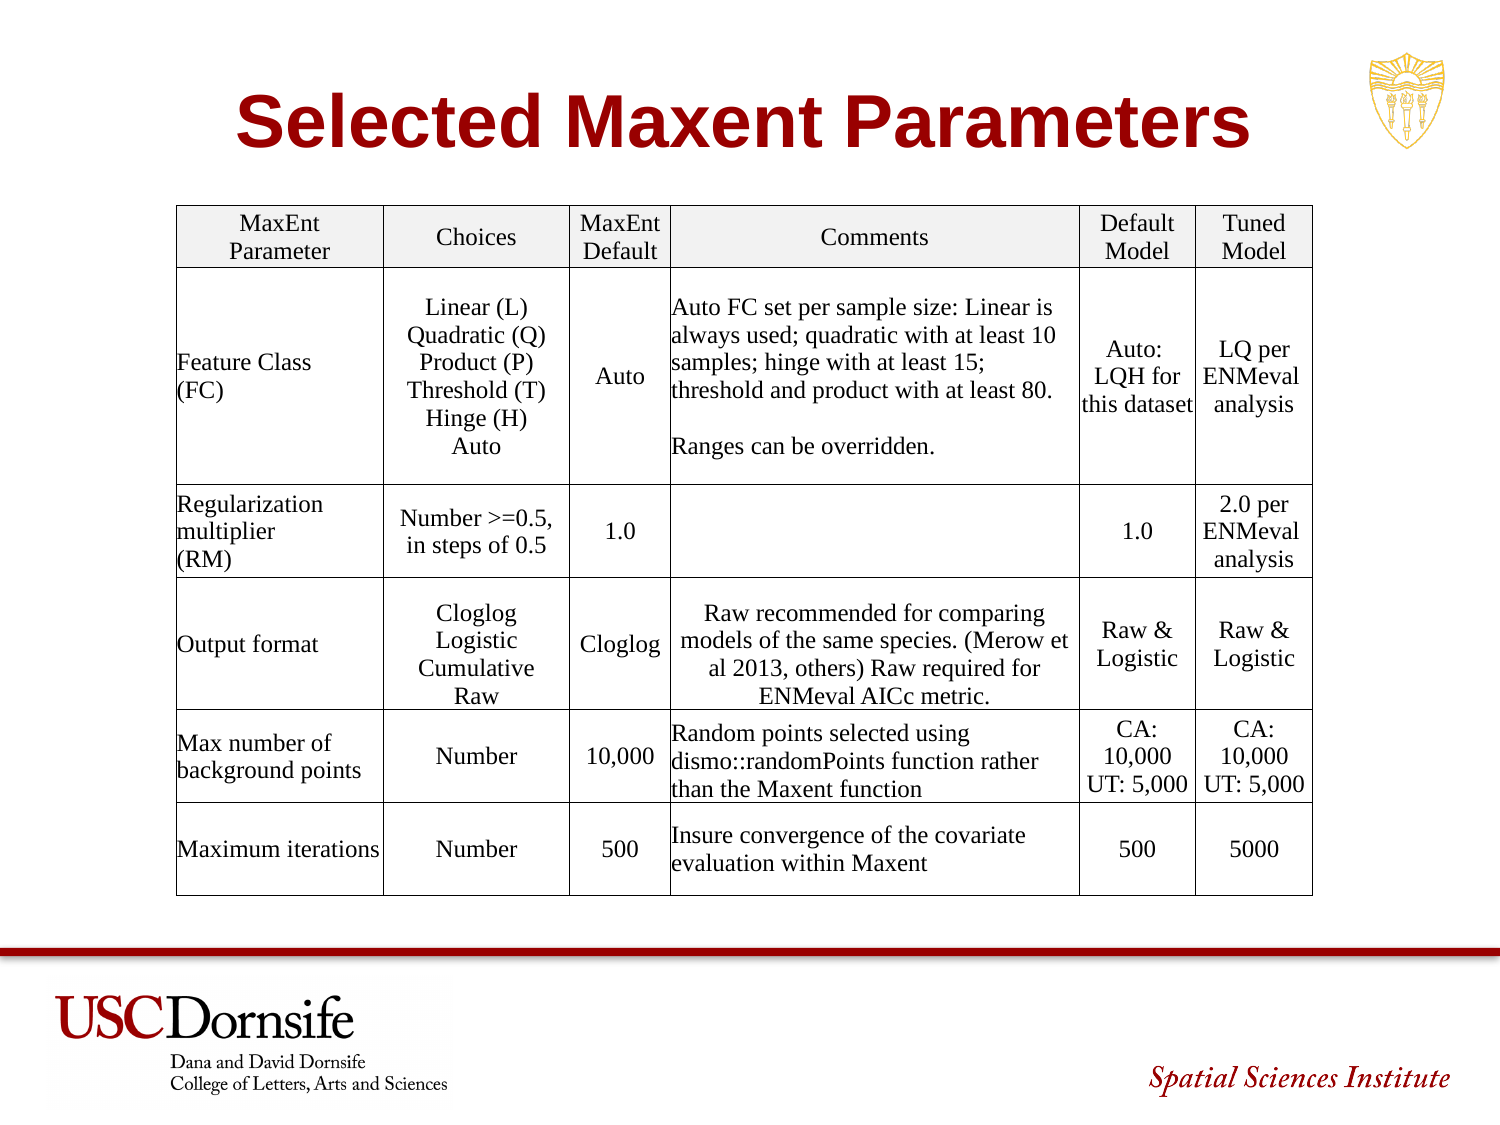

Selected Maxent Parameters
| MaxEnt Parameter | Choices | MaxEnt Default | Comments | Default Model | Tuned Model |
| --- | --- | --- | --- | --- | --- |
| Feature Class (FC) | Linear (L) Quadratic (Q) Product (P) Threshold (T) Hinge (H) Auto | Auto | Auto FC set per sample size: Linear is always used; quadratic with at least 10 samples; hinge with at least 15; threshold and product with at least 80. Ranges can be overridden. | Auto: LQH for this dataset | LQ per ENMeval analysis |
| Regularization multiplier (RM) | Number >=0.5, in steps of 0.5 | 1.0 |  | 1.0 | 2.0 per ENMeval analysis |
| Output format | Cloglog Logistic Cumulative Raw | Cloglog | Raw recommended for comparing models of the same species. (Merow et al 2013, others) Raw required for ENMeval AICc metric. | Raw & Logistic | Raw & Logistic |
| Max number of background points | Number | 10,000 | Random points selected using dismo::randomPoints function rather than the Maxent function | CA: 10,000 UT: 5,000 | CA: 10,000 UT: 5,000 |
| Maximum iterations | Number | 500 | Insure convergence of the covariate evaluation within Maxent | 500 | 5000 |
SECTION TITLE  |  2